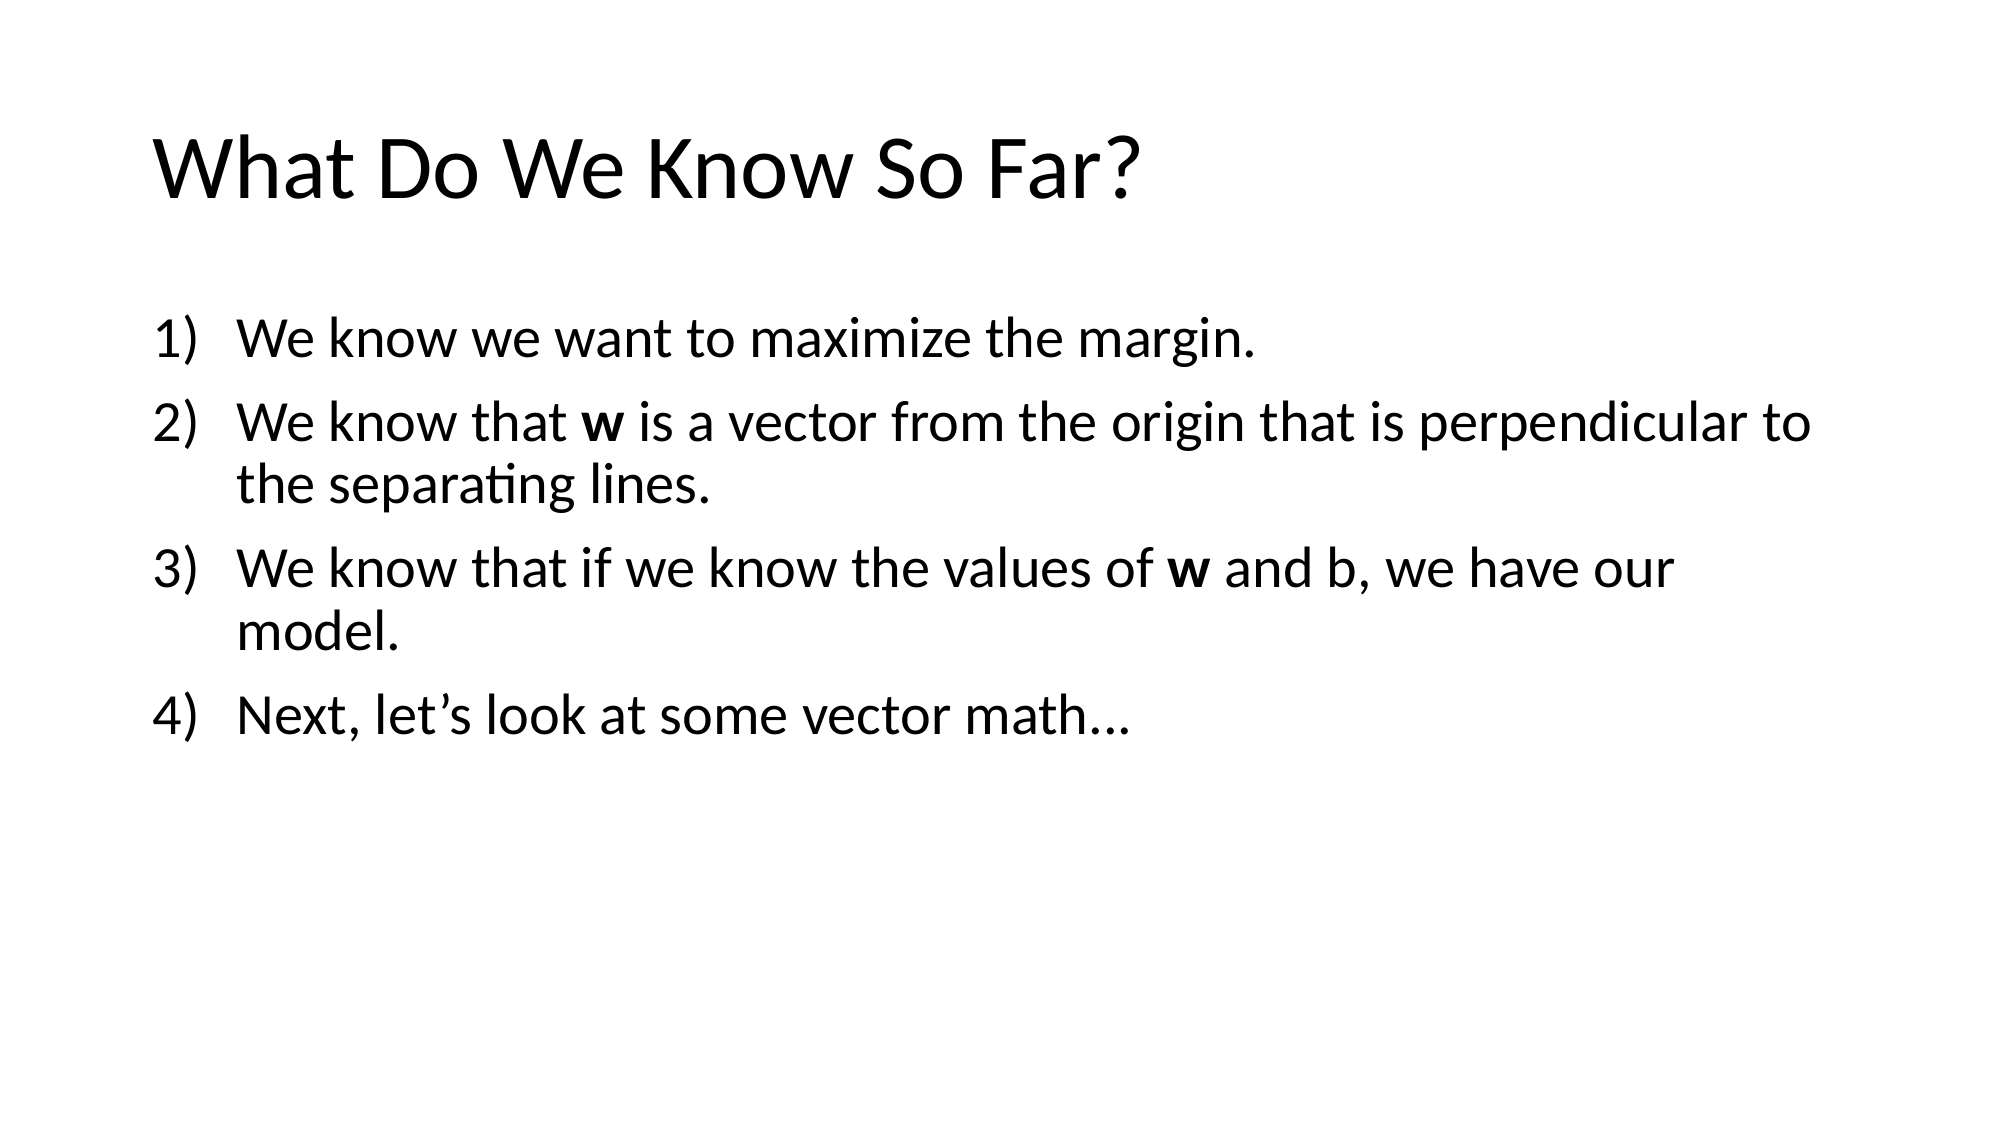

# What Do We Know So Far?
We know we want to maximize the margin.
We know that w is a vector from the origin that is perpendicular to the separating lines.
We know that if we know the values of w and b, we have our model.
Next, let’s look at some vector math...